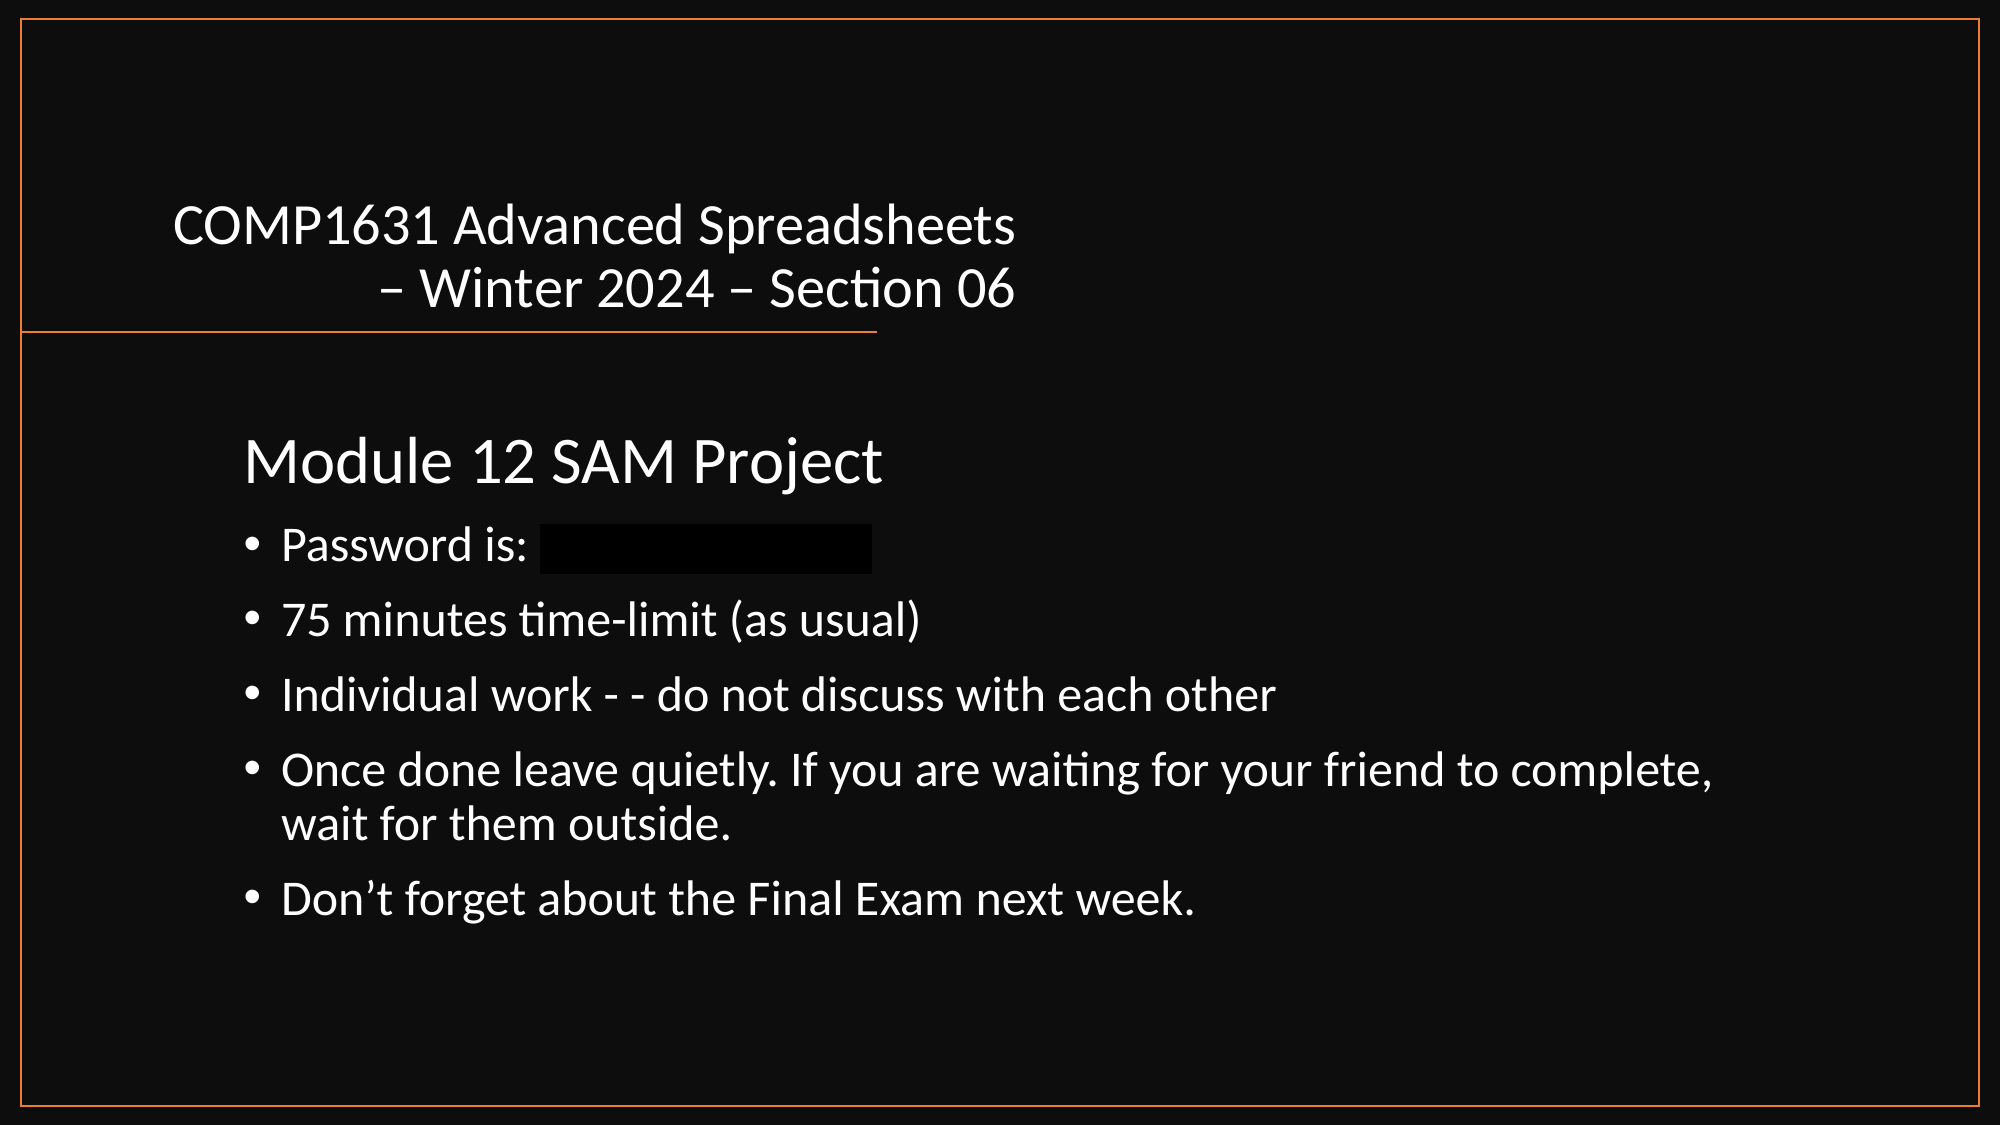

# COMP1631 Advanced Spreadsheets – Winter 2024 – Section 06
Module 12 SAM Project
Password is: W24SAMmod12
75 minutes time-limit (as usual)
Individual work - - do not discuss with each other
Once done leave quietly. If you are waiting for your friend to complete, wait for them outside.
Don’t forget about the Final Exam next week.